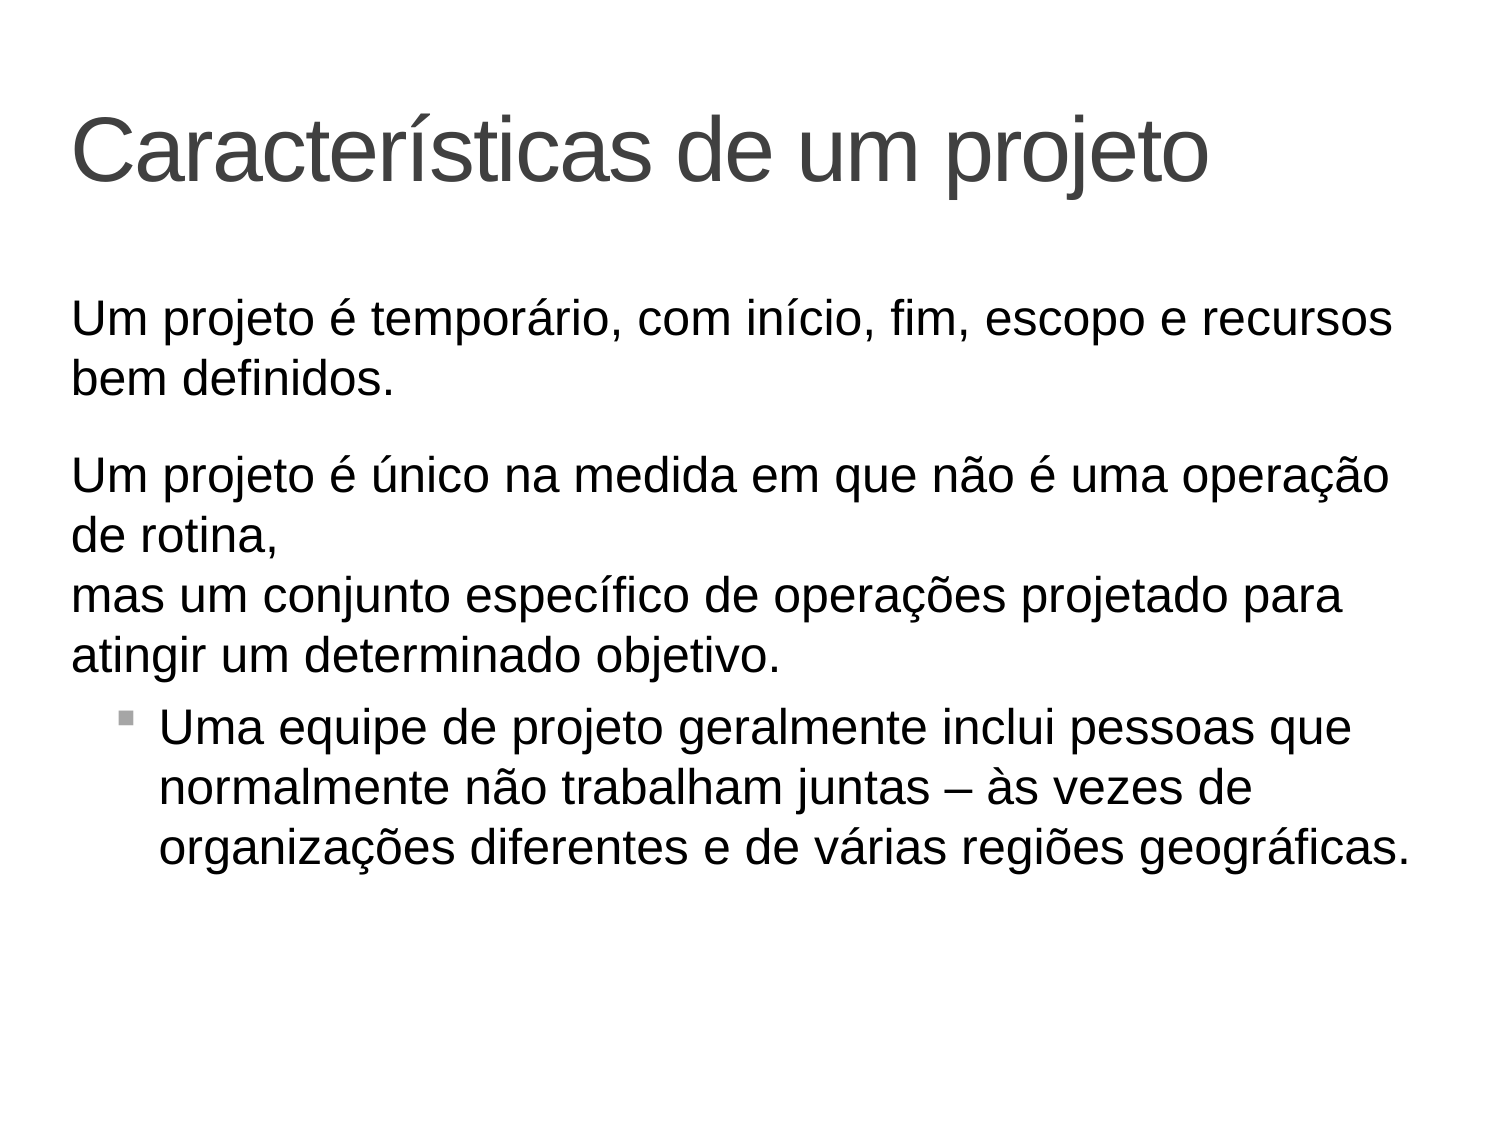

# Características de um projeto
Um projeto é temporário, com início, fim, escopo e recursos bem definidos.
Um projeto é único na medida em que não é uma operação de rotina,
mas um conjunto específico de operações projetado para atingir um determinado objetivo.
Uma equipe de projeto geralmente inclui pessoas que normalmente não trabalham juntas – às vezes de organizações diferentes e de várias regiões geográficas.